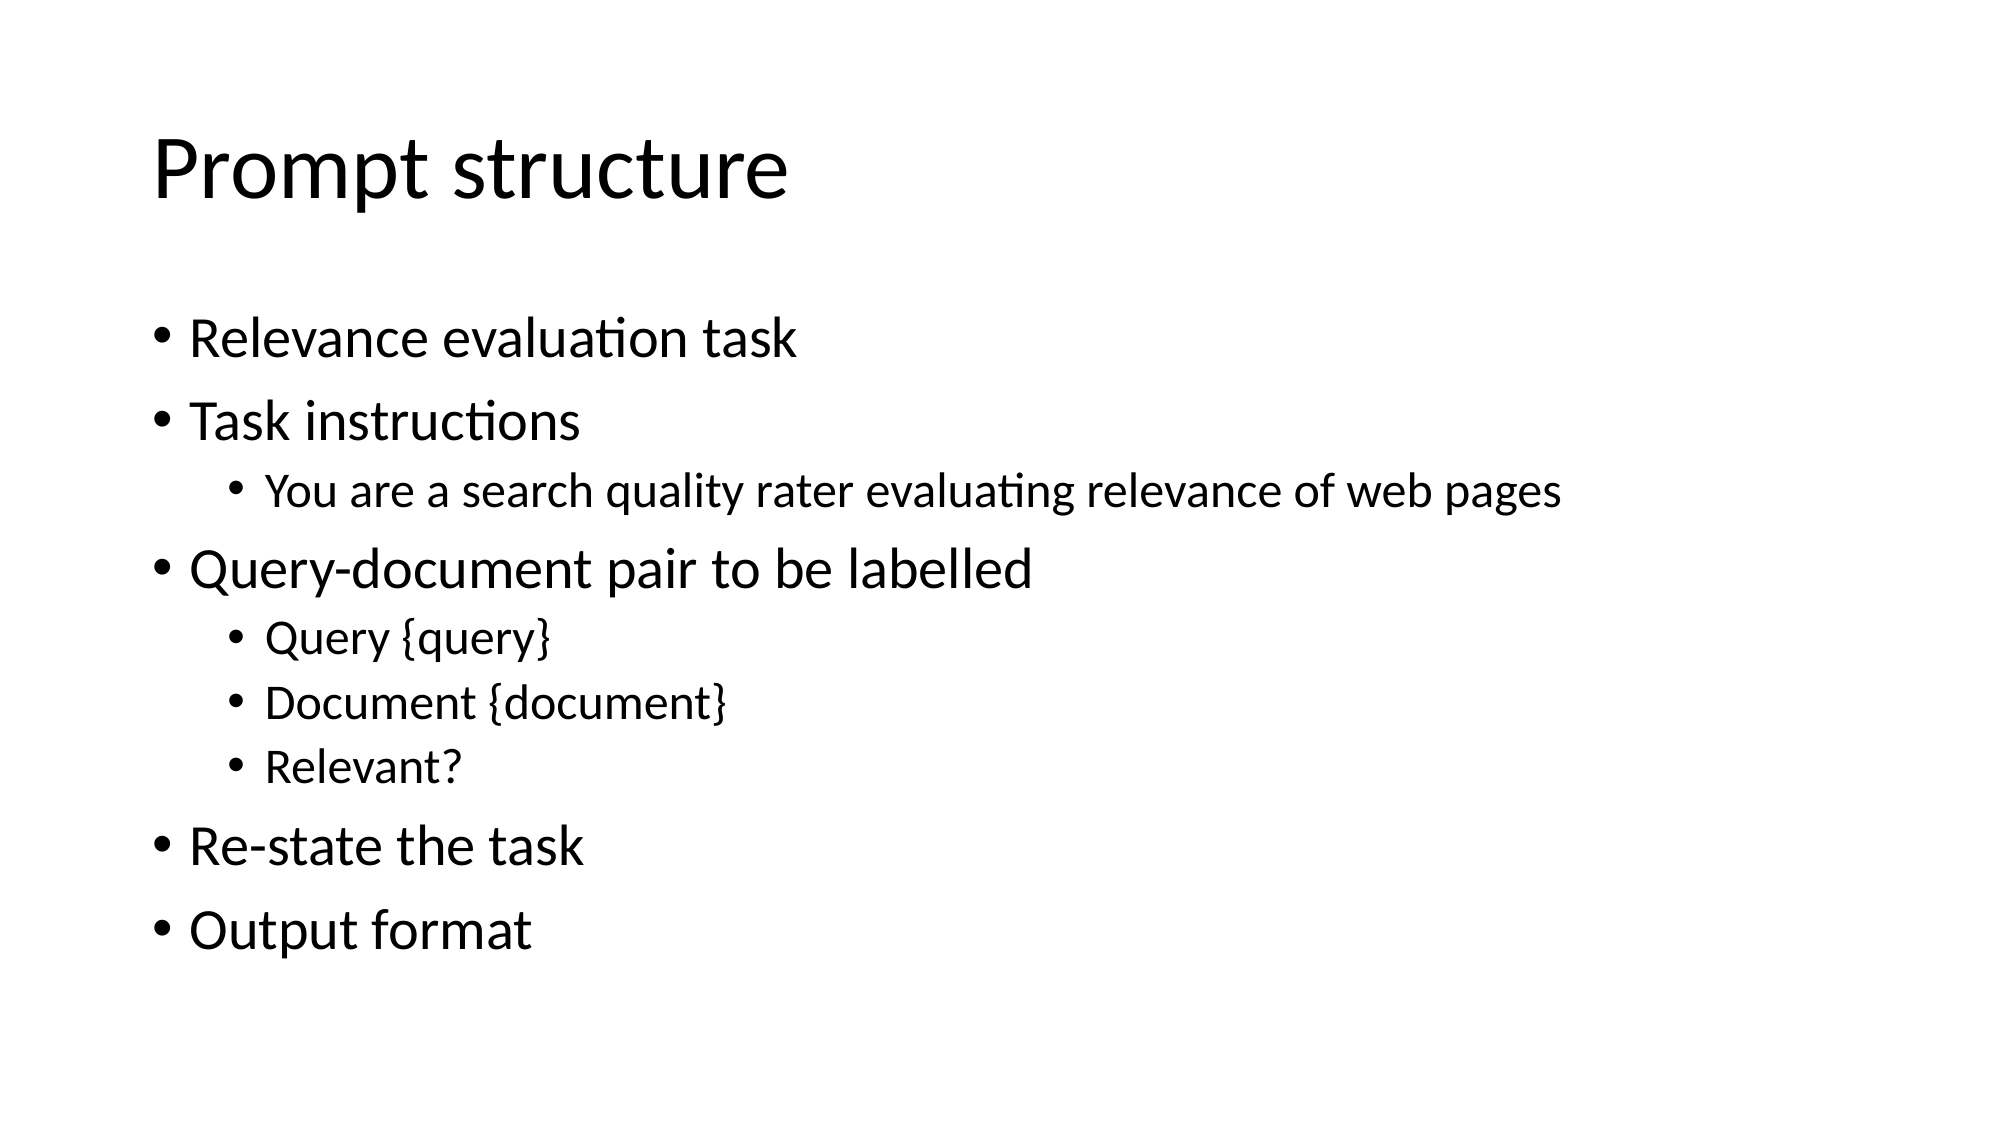

# Prompt structure
Relevance evaluation task
Task instructions
You are a search quality rater evaluating relevance of web pages
Query-document pair to be labelled
Query {query}
Document {document}
Relevant?
Re-state the task
Output format